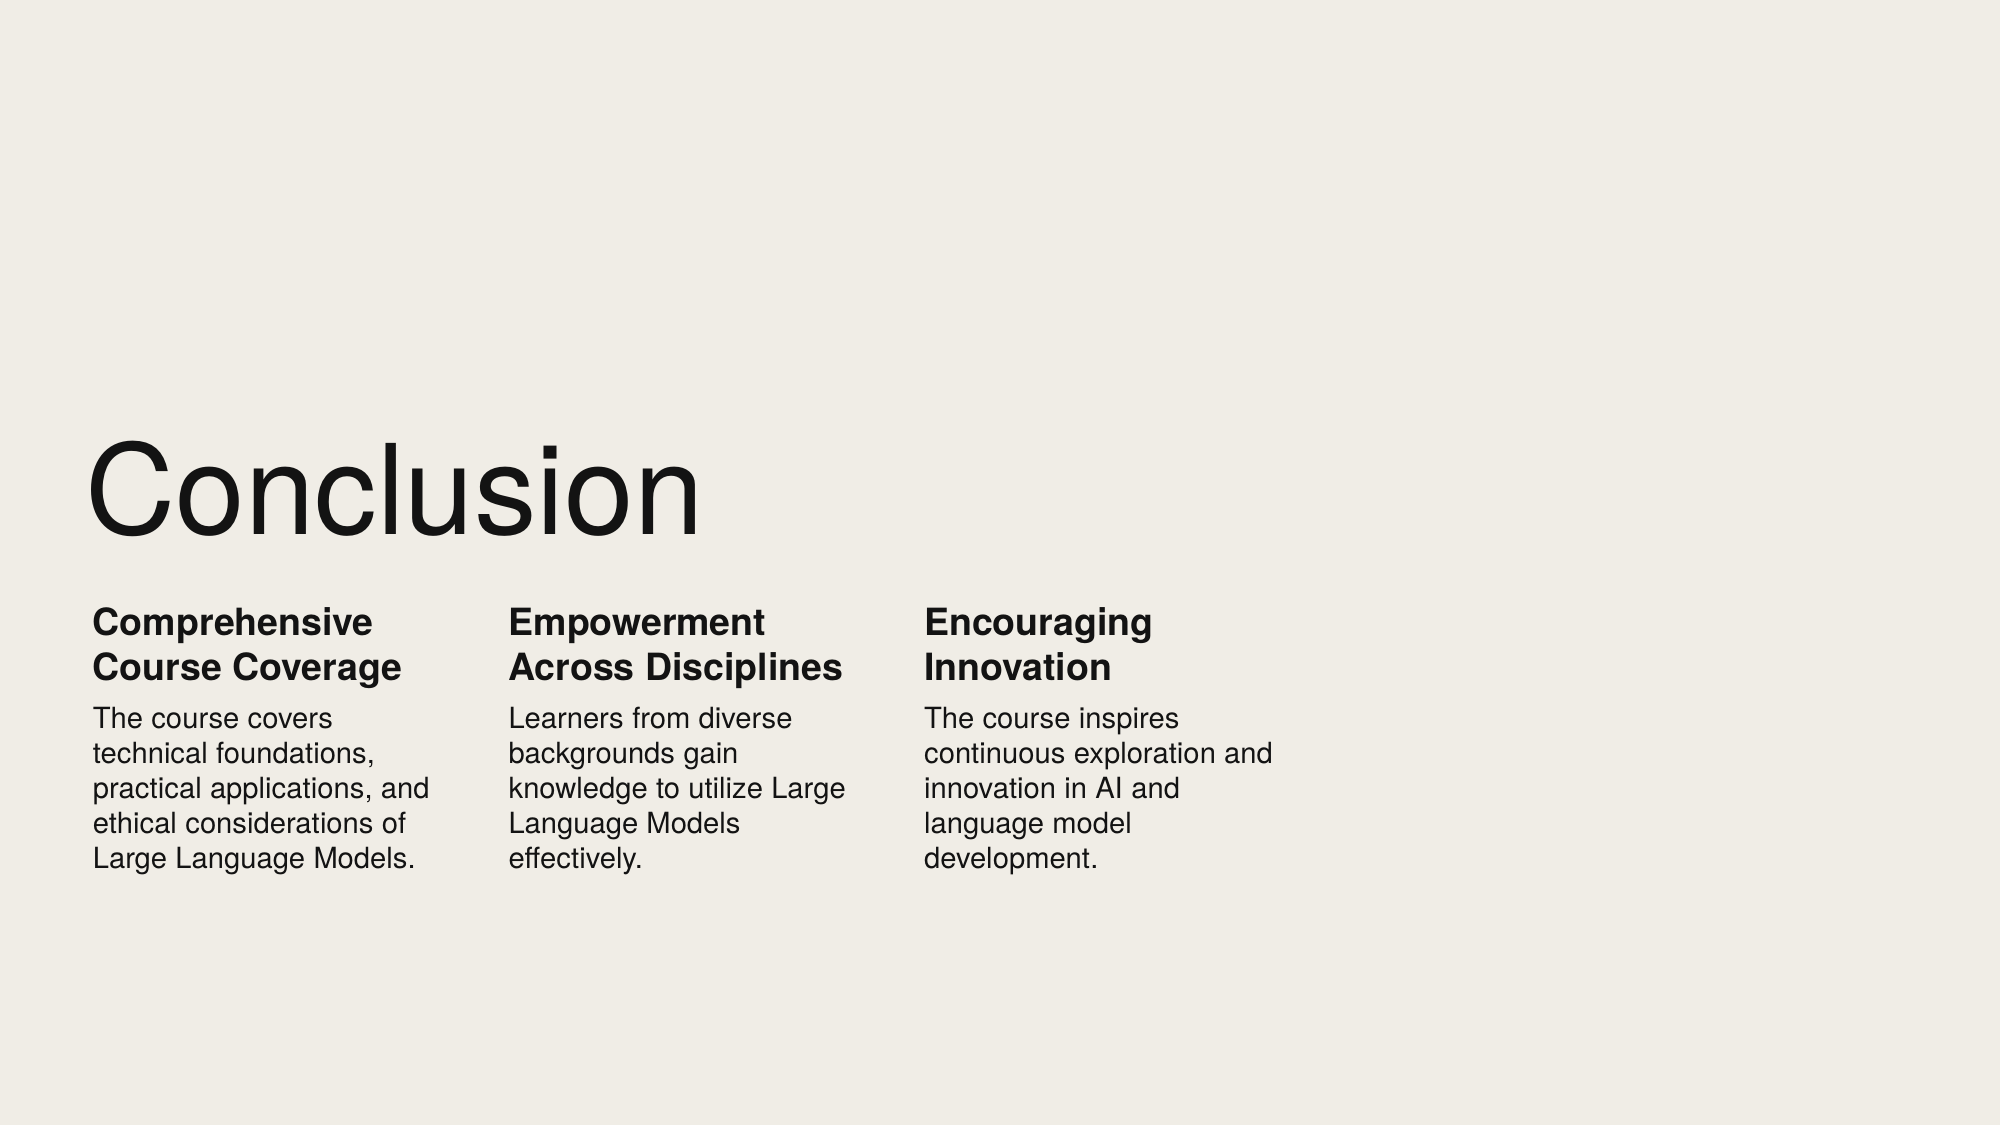

# Conclusion
Comprehensive Course Coverage
The course covers technical foundations, practical applications, and ethical considerations of Large Language Models.
Empowerment Across Disciplines
Learners from diverse backgrounds gain knowledge to utilize Large Language Models effectively.
Encouraging Innovation
The course inspires continuous exploration and innovation in AI and language model development.